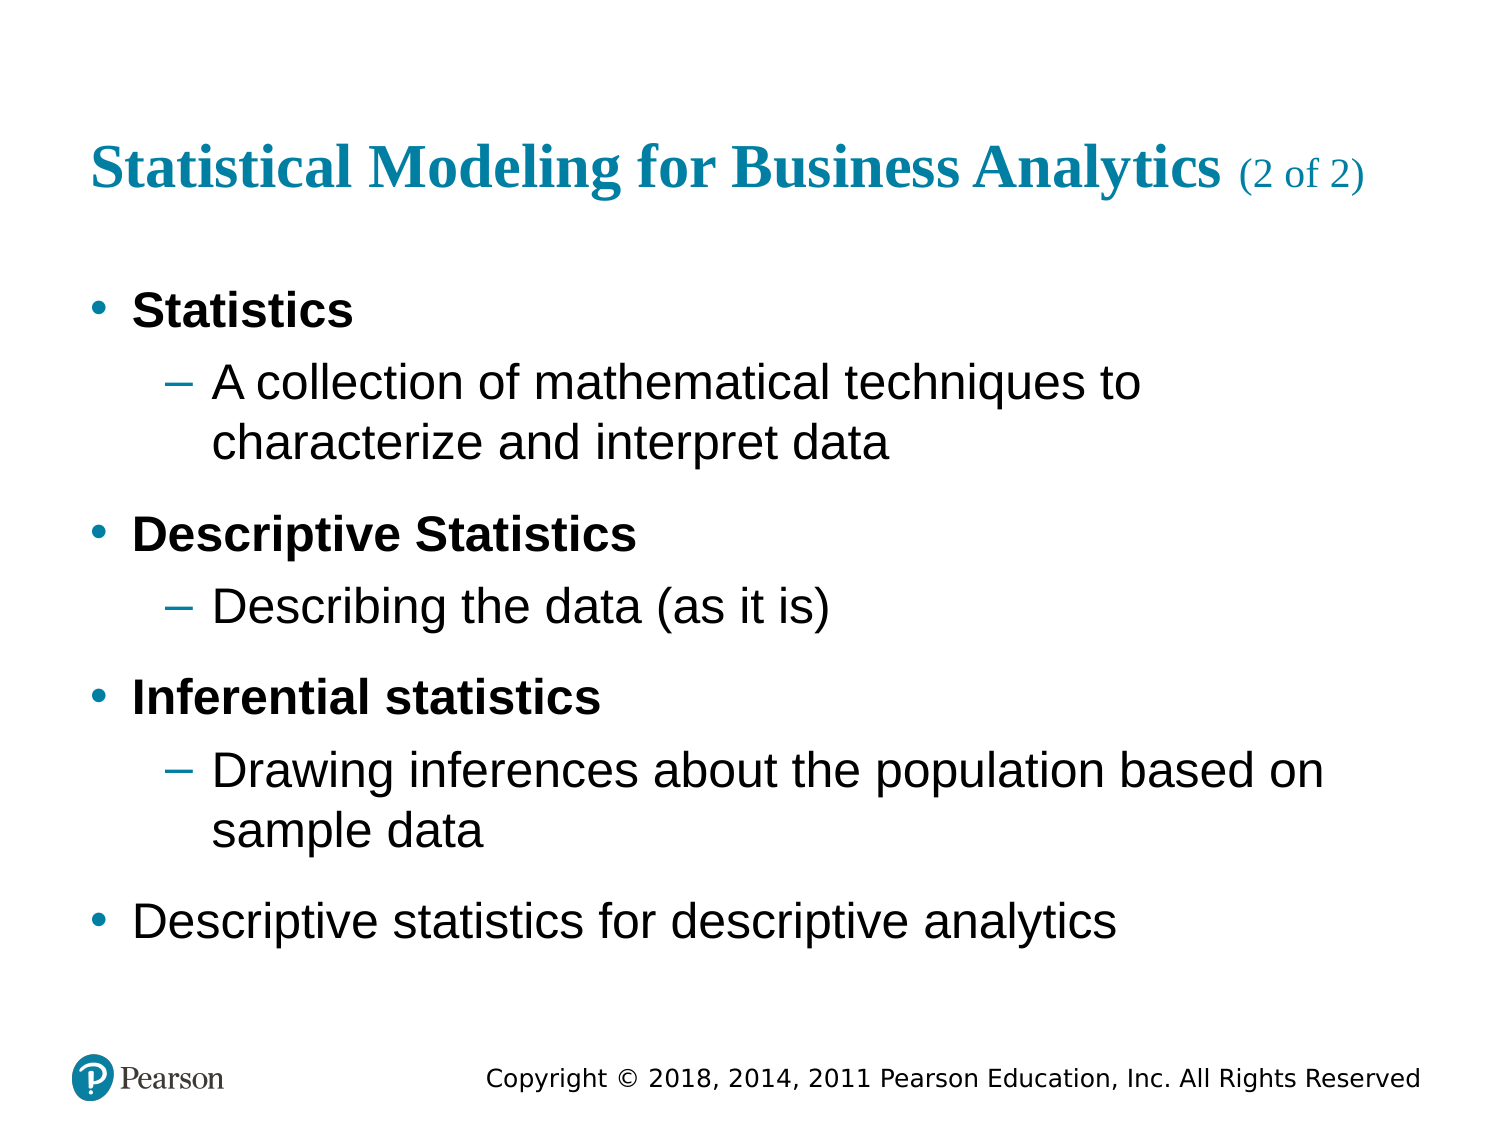

# Statistical Modeling for Business Analytics (2 of 2)
Statistics
A collection of mathematical techniques to characterize and interpret data
Descriptive Statistics
Describing the data (as it is)
Inferential statistics
Drawing inferences about the population based on sample data
Descriptive statistics for descriptive analytics